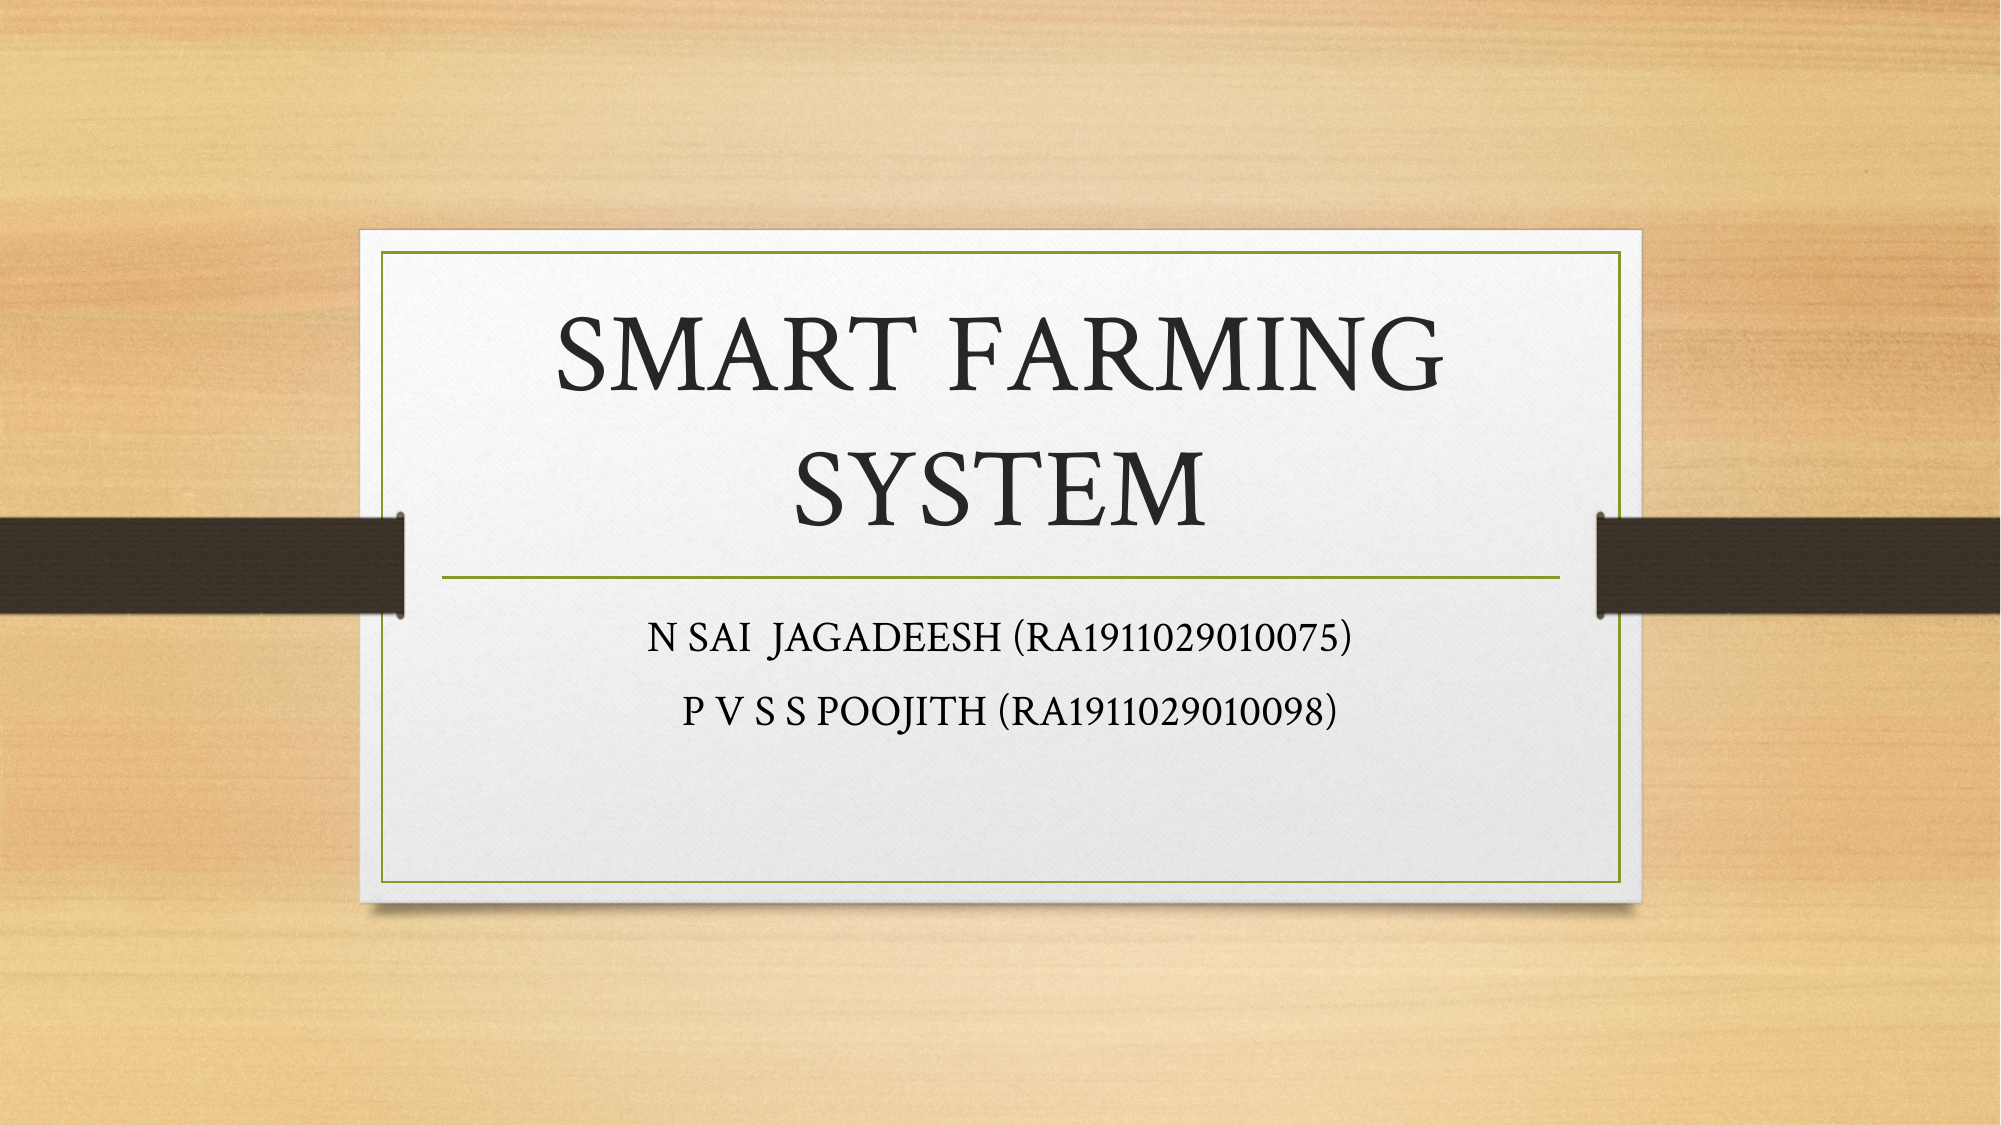

# SMART FARMING SYSTEM
N SAI  JAGADEESH (RA1911029010075)
  P V S S POOJITH (RA1911029010098)